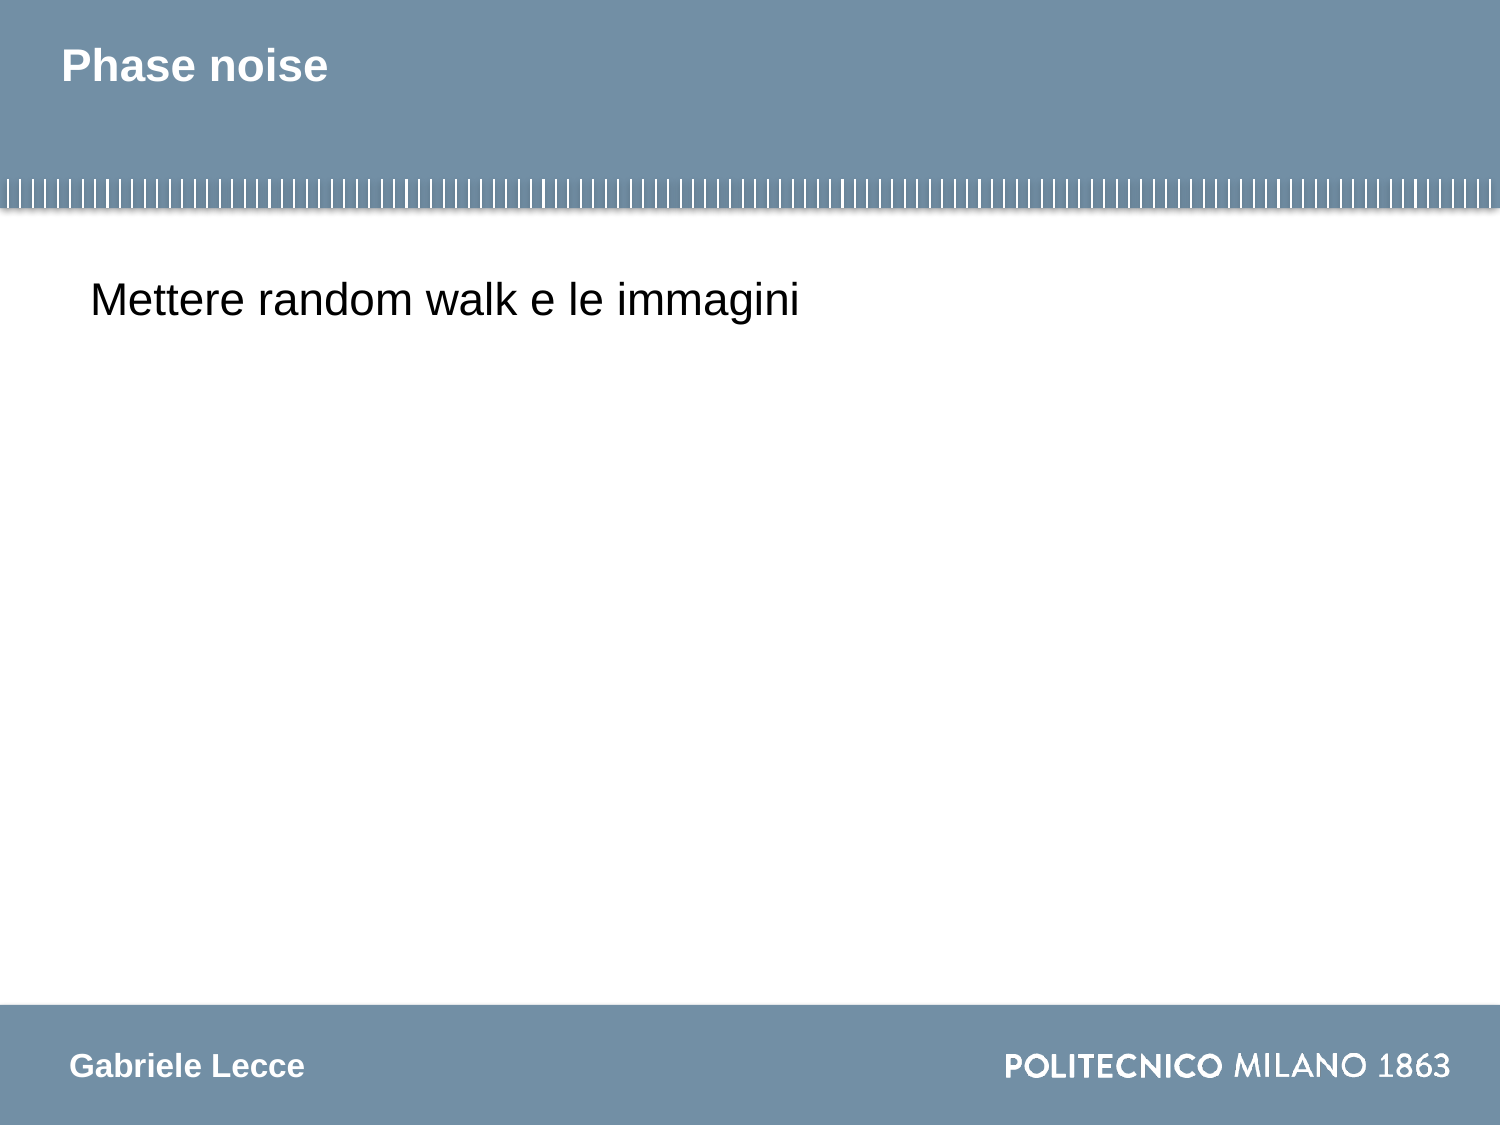

# Phase noise
Mettere random walk e le immagini